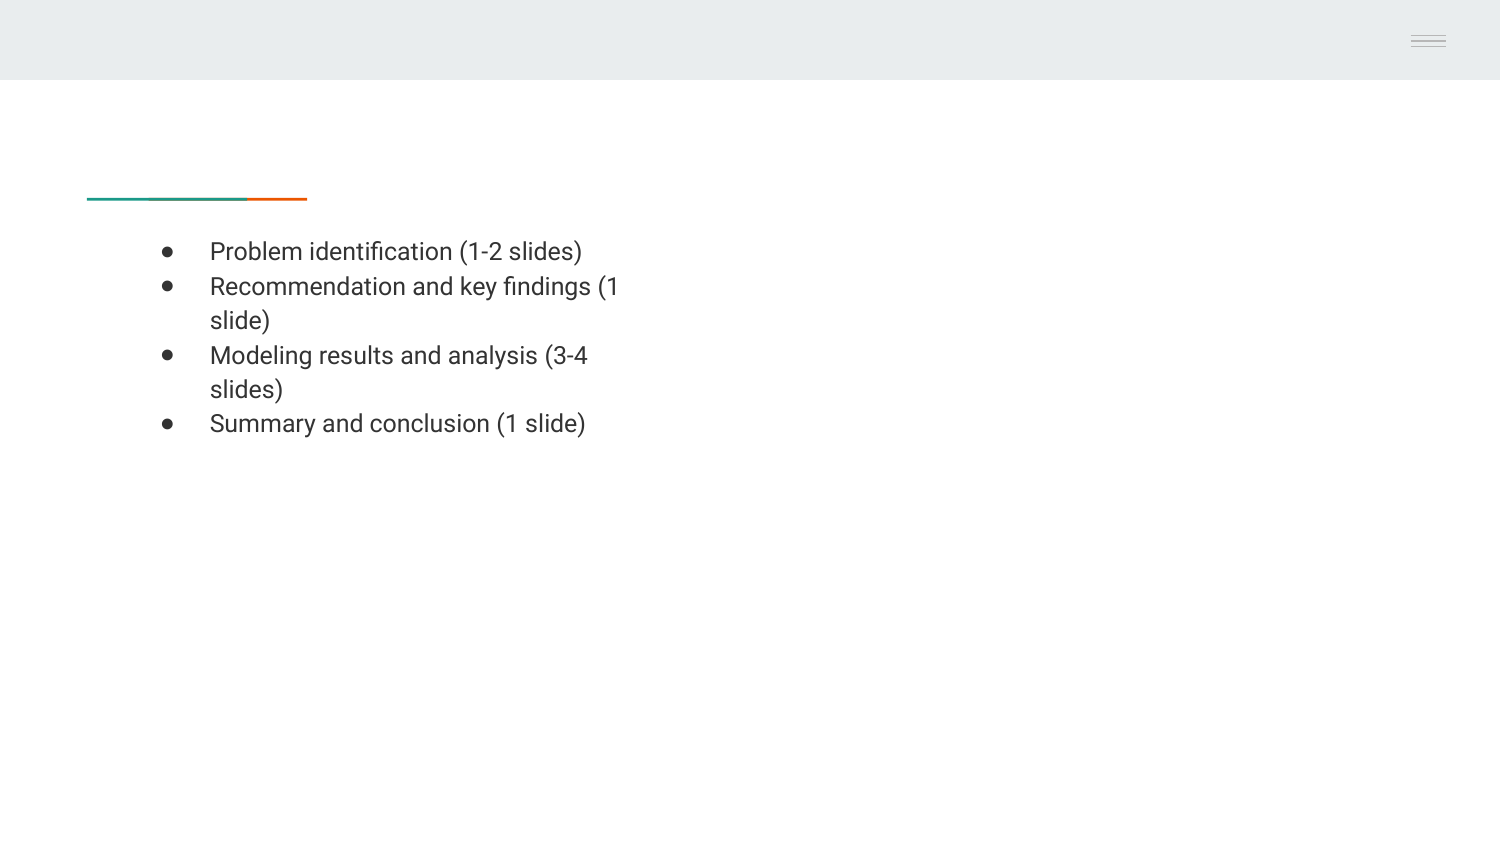

# Problem identification (1-2 slides)
Recommendation and key findings (1 slide)
Modeling results and analysis (3-4 slides)
Summary and conclusion (1 slide)